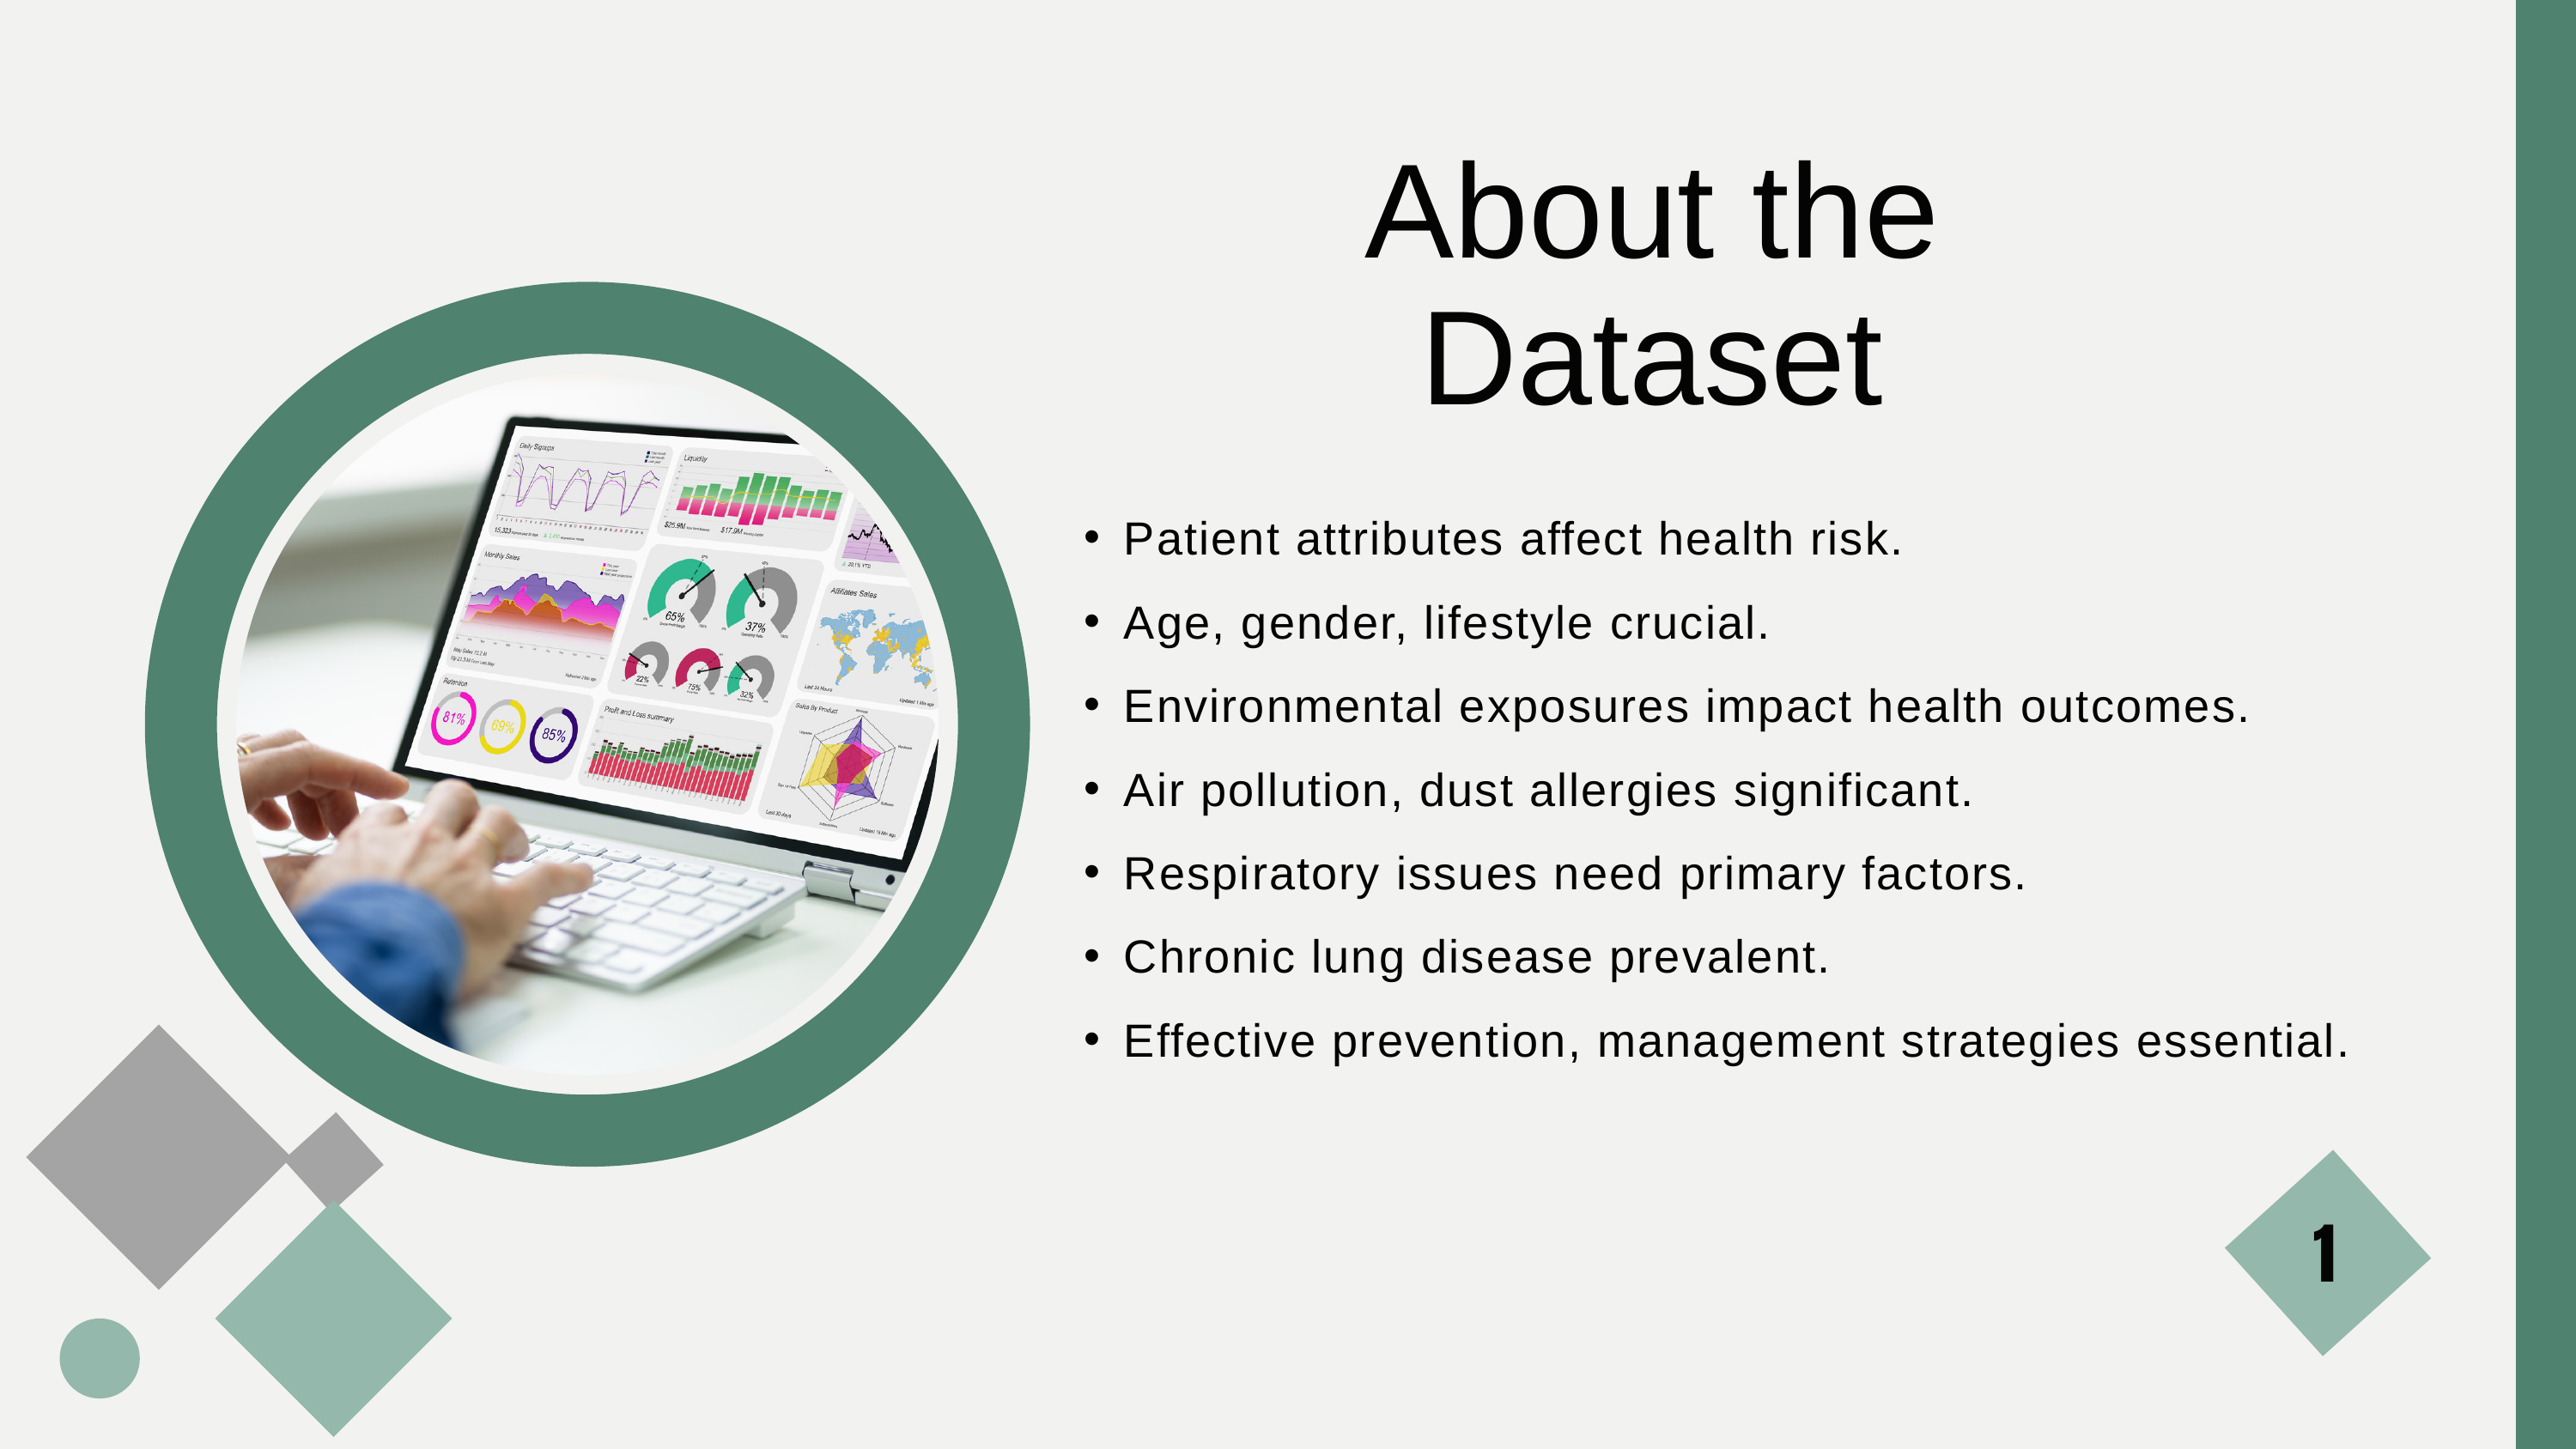

About the Dataset

Patient attributes affect health risk.
Age, gender, lifestyle crucial.
Environmental exposures impact health outcomes.
Air pollution, dust allergies significant.
Respiratory issues need primary factors.
Chronic lung disease prevalent.
Effective prevention, management strategies essential.

1